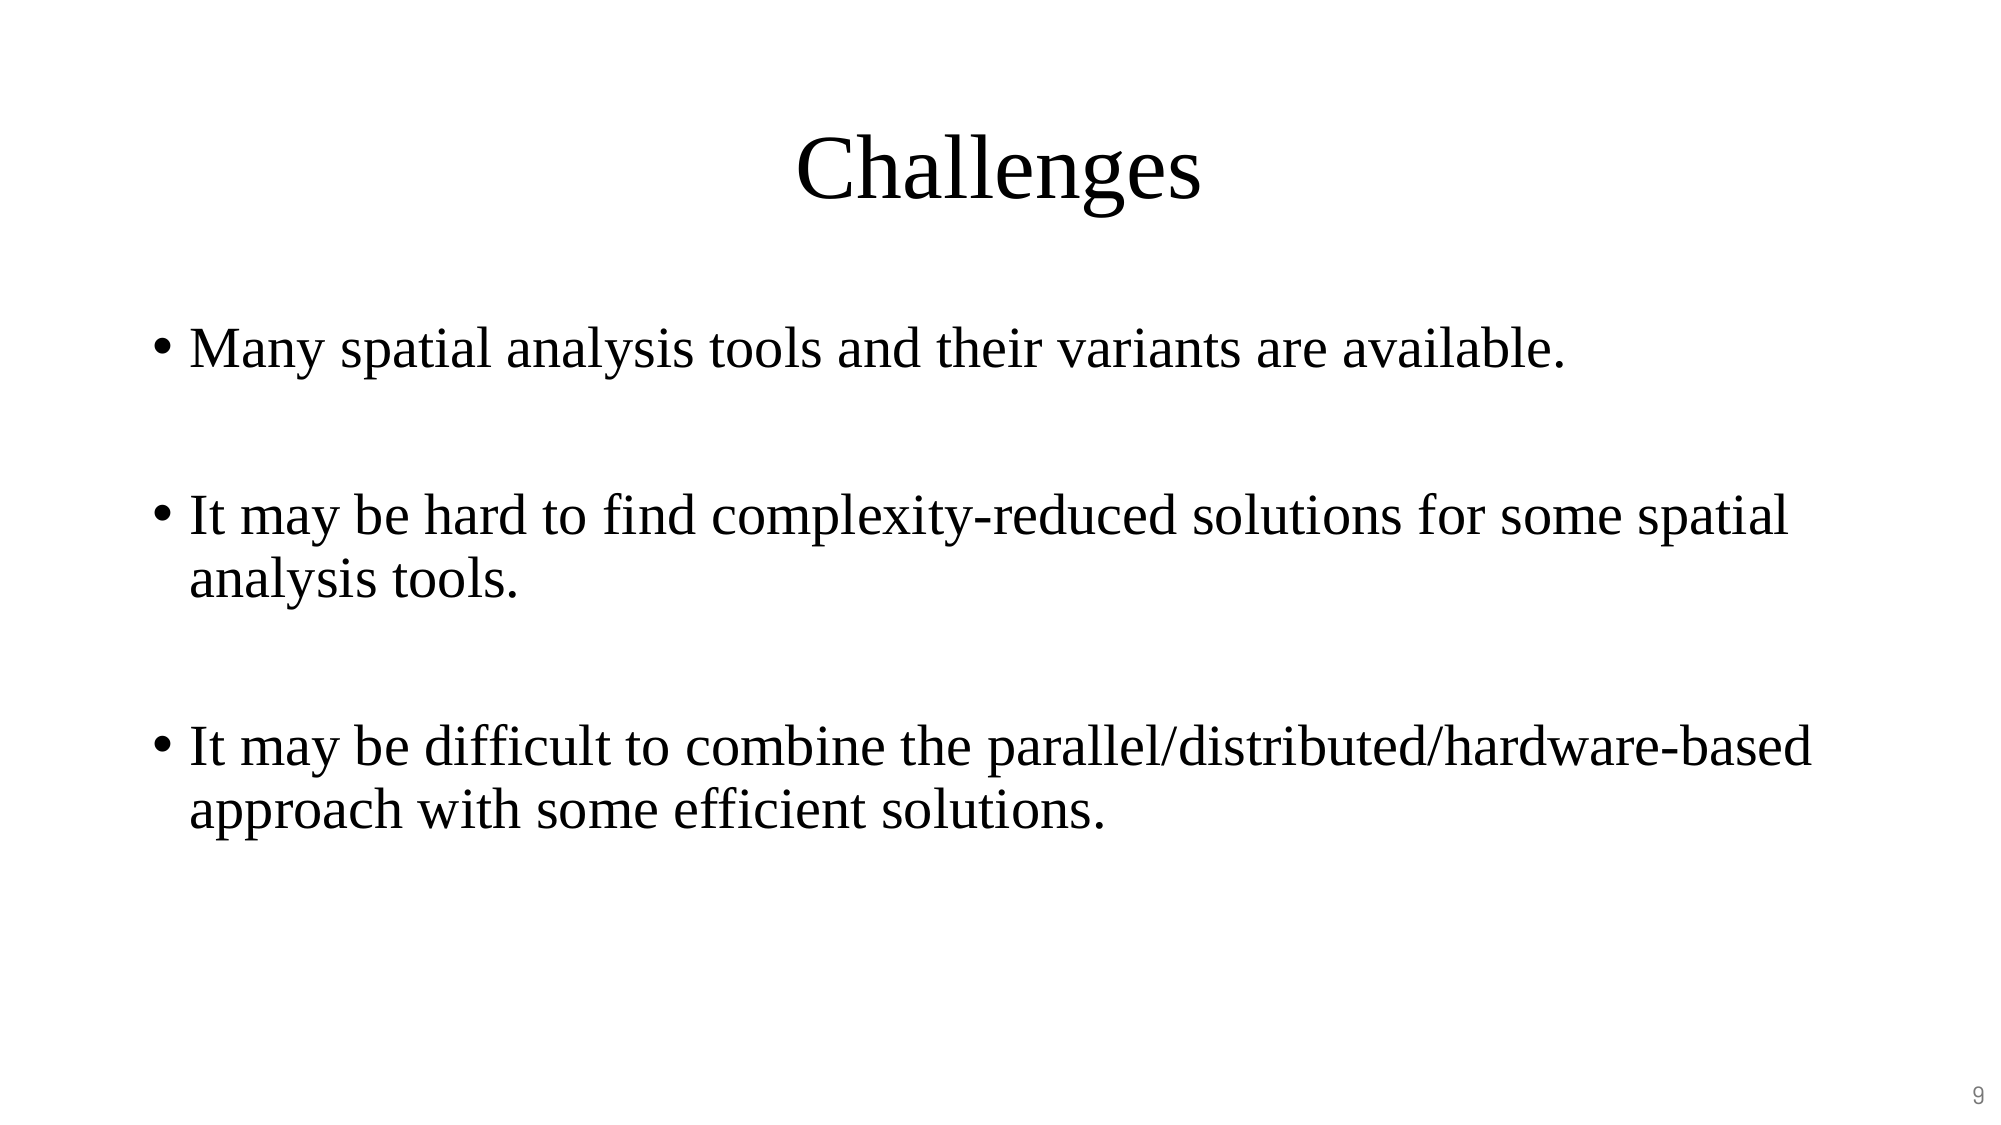

# Challenges
Many spatial analysis tools and their variants are available.

It may be hard to find complexity-reduced solutions for some spatial analysis tools.

It may be difficult to combine the parallel/distributed/hardware-based approach with some efficient solutions.
9